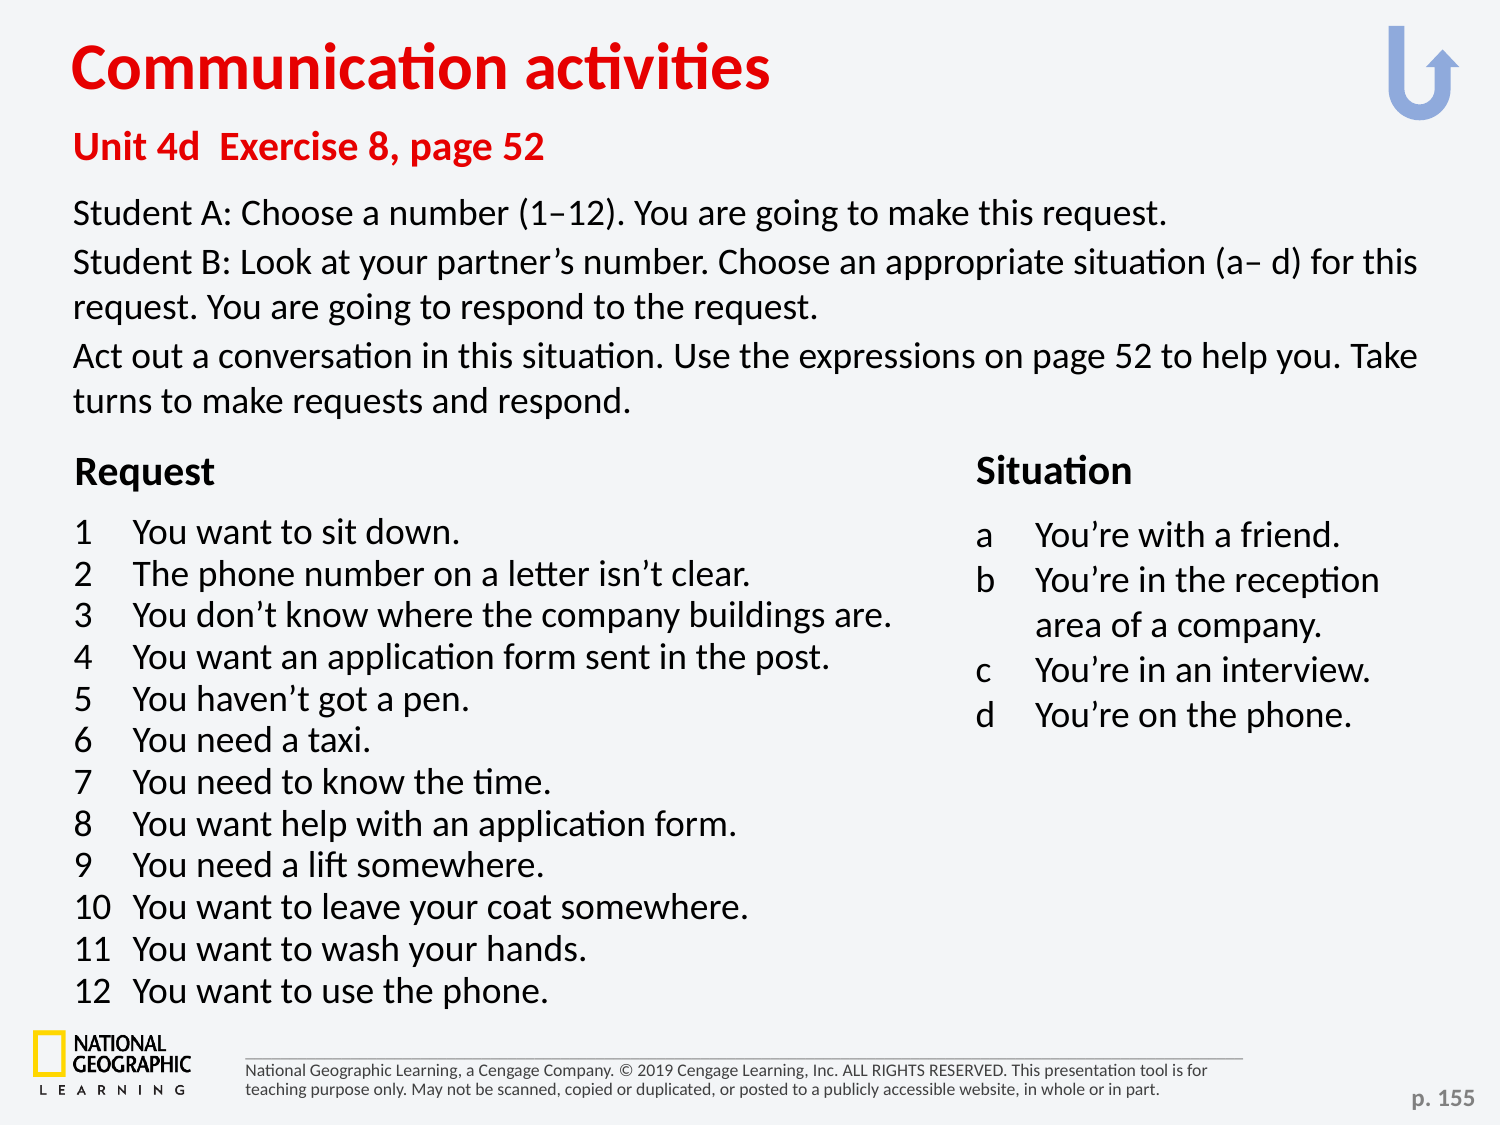

Communication activities

Unit 4d  Exercise 8, page 52
Student A: Choose a number (1–12). You are going to make this request.
Student B: Look at your partner’s number. Choose an appropriate situation (a– d) for this request. You are going to respond to the request.
Act out a conversation in this situation. Use the expressions on page 52 to help you. Take turns to make requests and respond.
Situation
Request
1 	You want to sit down.
2 	The phone number on a letter isn’t clear.
3 	You don’t know where the company buildings are.
4 	You want an application form sent in the post.
5 	You haven’t got a pen.
6 	You need a taxi.
7 	You need to know the time.
8 	You want help with an application form.
9 	You need a lift somewhere.
10	You want to leave your coat somewhere.
11 	You want to wash your hands.
12 	You want to use the phone.
a 	You’re with a friend.
b 	You’re in the reception area of a company.
c 	You’re in an interview.
d 	You’re on the phone.
p. 155